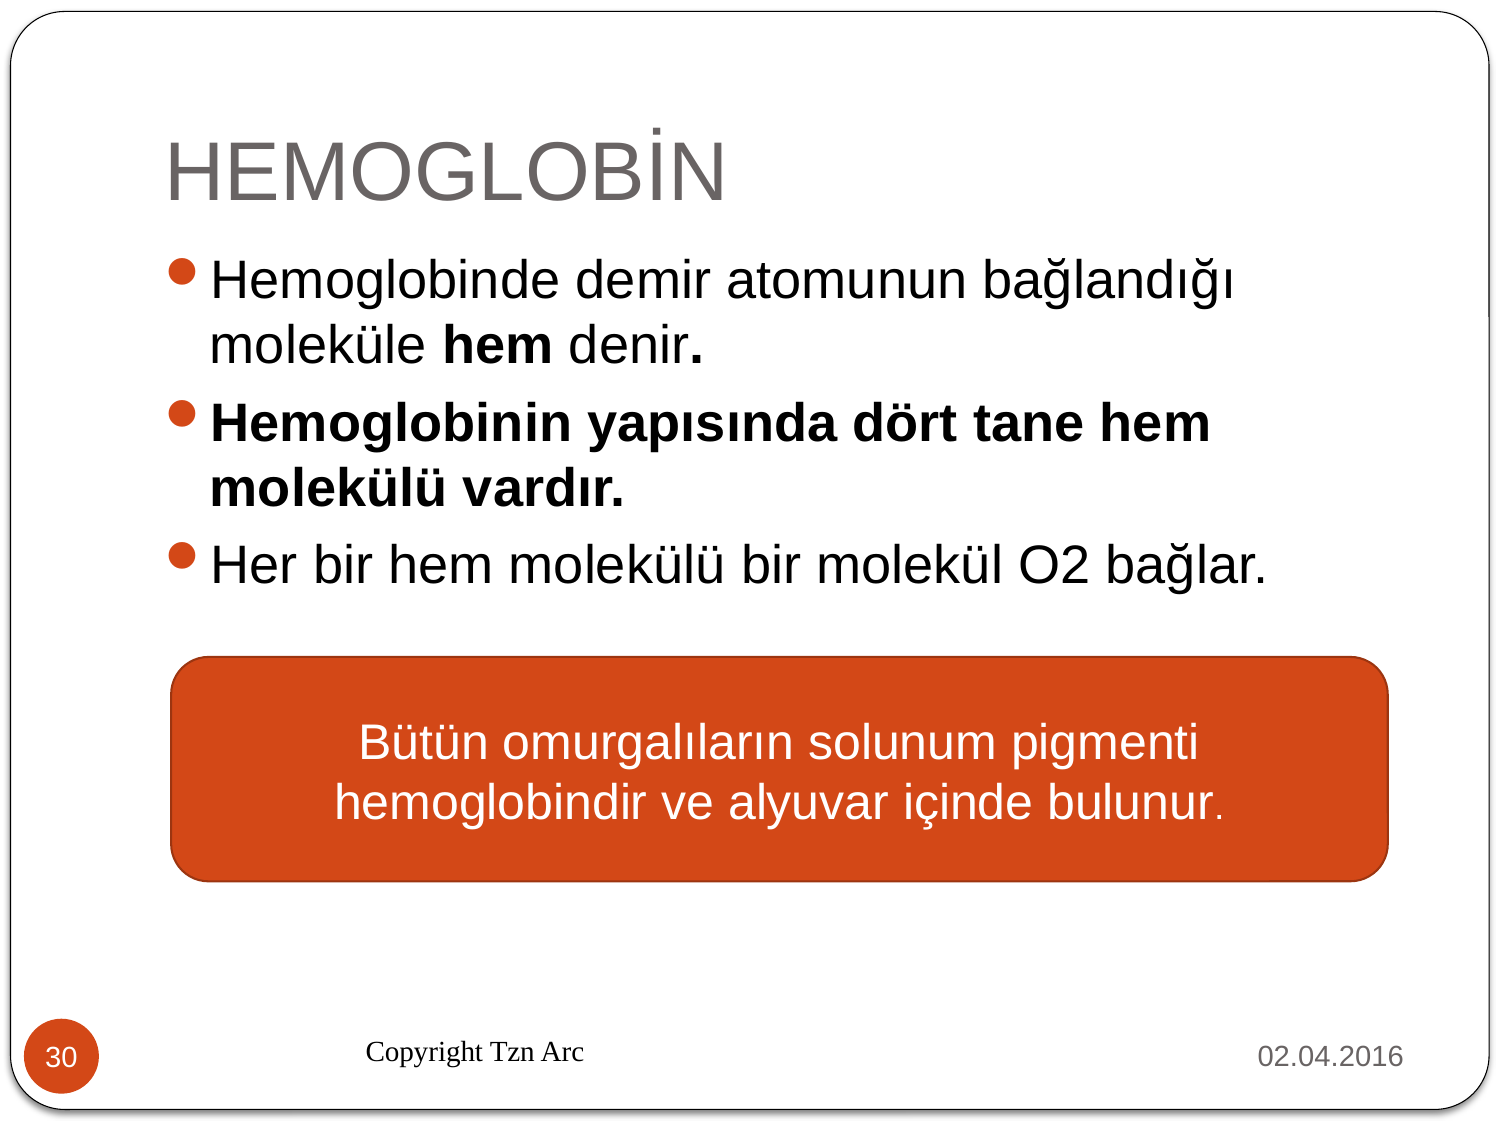

# HEMOGLOBİN
Hemoglobinde demir atomunun bağlandığı moleküle hem denir.
Hemoglobinin yapısında dört tane hem molekülü vardır.
Her bir hem molekülü bir molekül O2 bağlar.

Bütün omurgalıların solunum pigmenti hemoglobindir ve alyuvar içinde bulunur.
Copyright Tzn Arc
02.04.2016
30